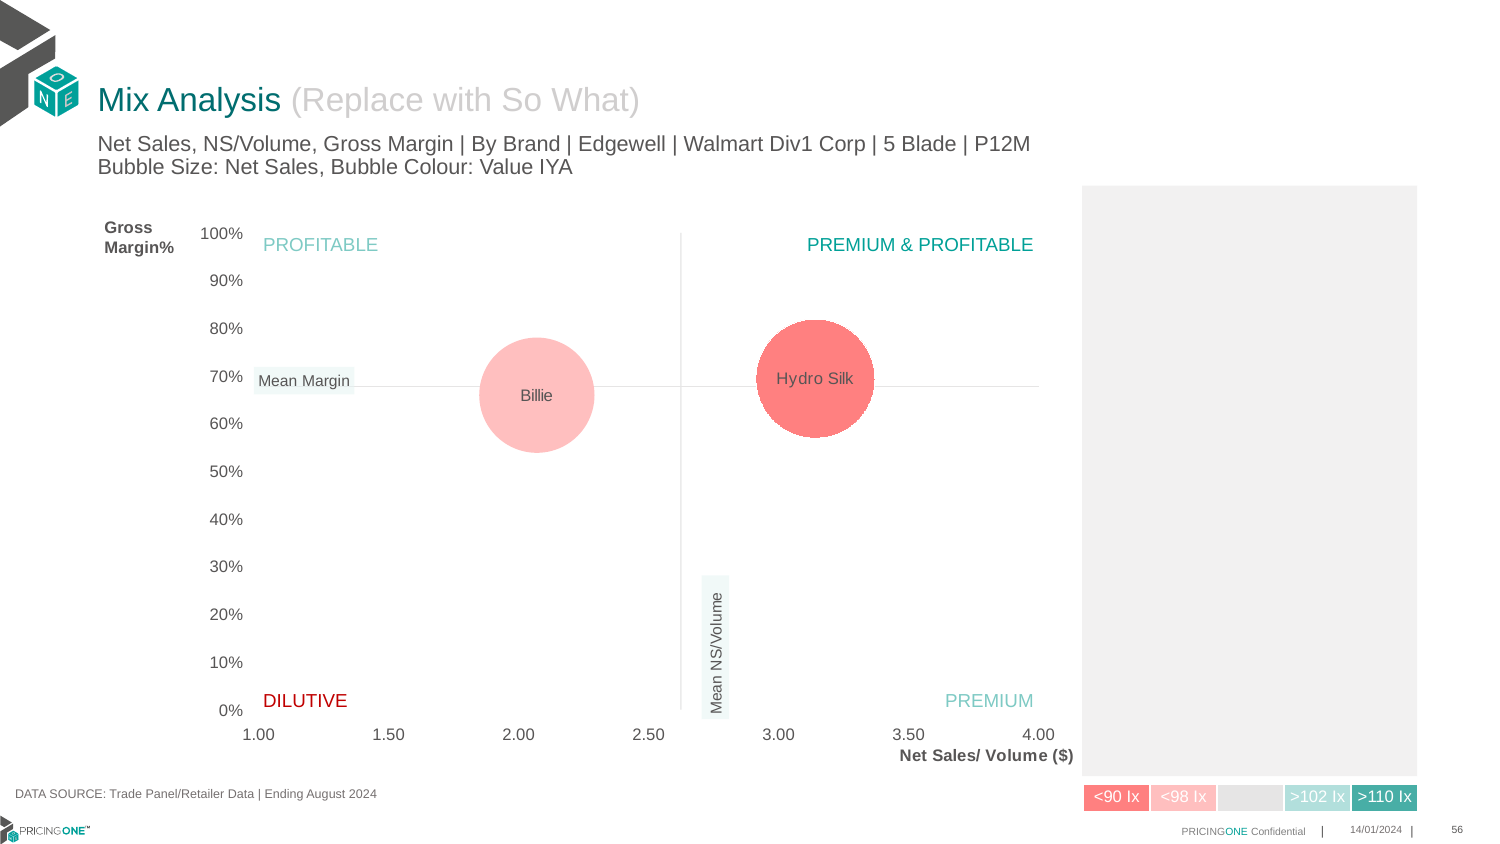

# Mix Analysis (Replace with So What)
Net Sales, NS/Volume, Gross Margin | By Brand | Edgewell | Walmart Div1 Corp | 5 Blade | P12M
Bubble Size: Net Sales, Bubble Colour: Value IYA

### Chart

| Category | Gross Margin % |
|---|---|

Gross
Margin%
PROFITABLE
PREMIUM & PROFITABLE
Mean Margin
Mean NS/Volume
DILUTIVE
PREMIUM
DATA SOURCE: Trade Panel/Retailer Data | Ending August 2024
| <90 Ix | <98 Ix |  | >102 Ix | >110 Ix |
| --- | --- | --- | --- | --- |

14/01/2024
56